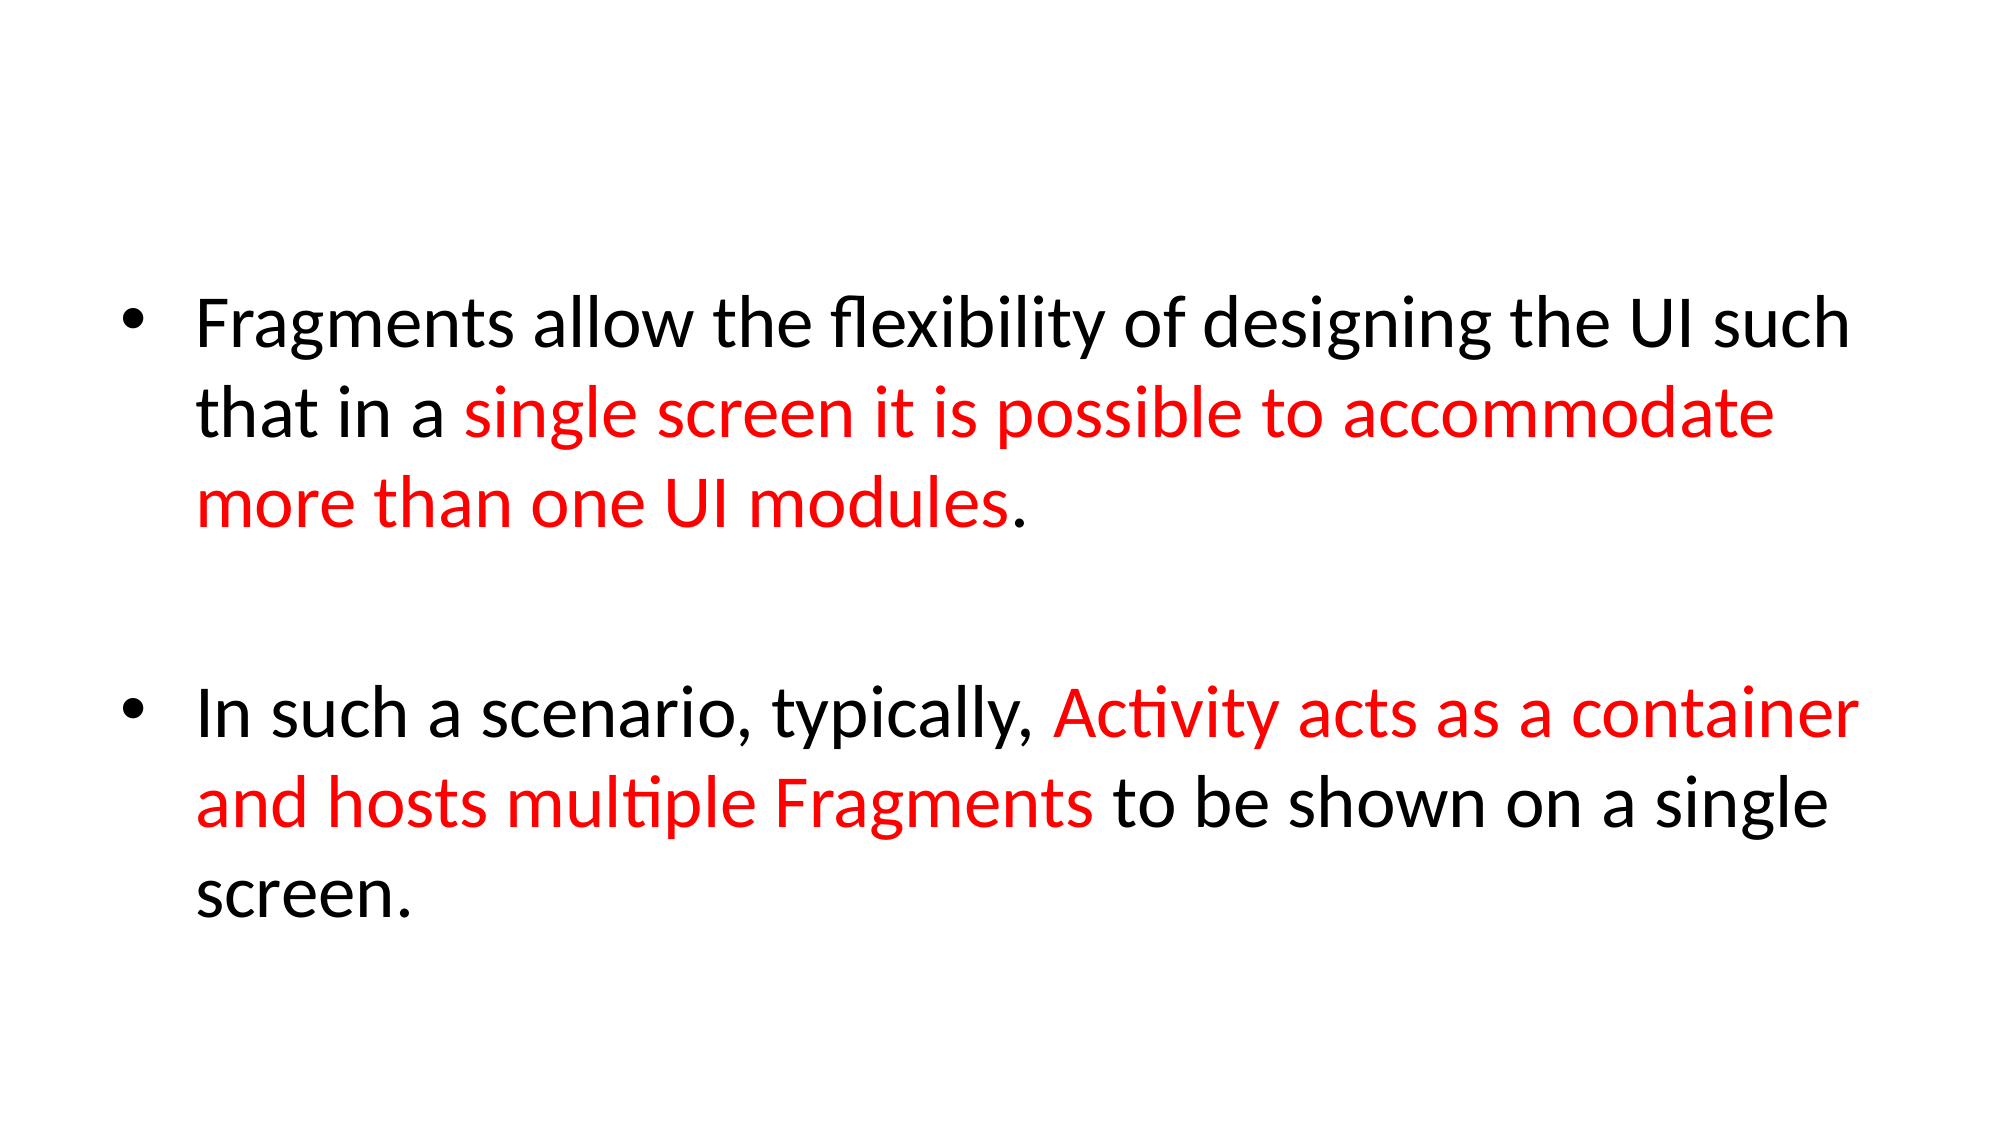

#
Fragments allow the flexibility of designing the UI such that in a single screen it is possible to accommodate more than one UI modules.

In such a scenario, typically, Activity acts as a container and hosts multiple Fragments to be shown on a single screen.